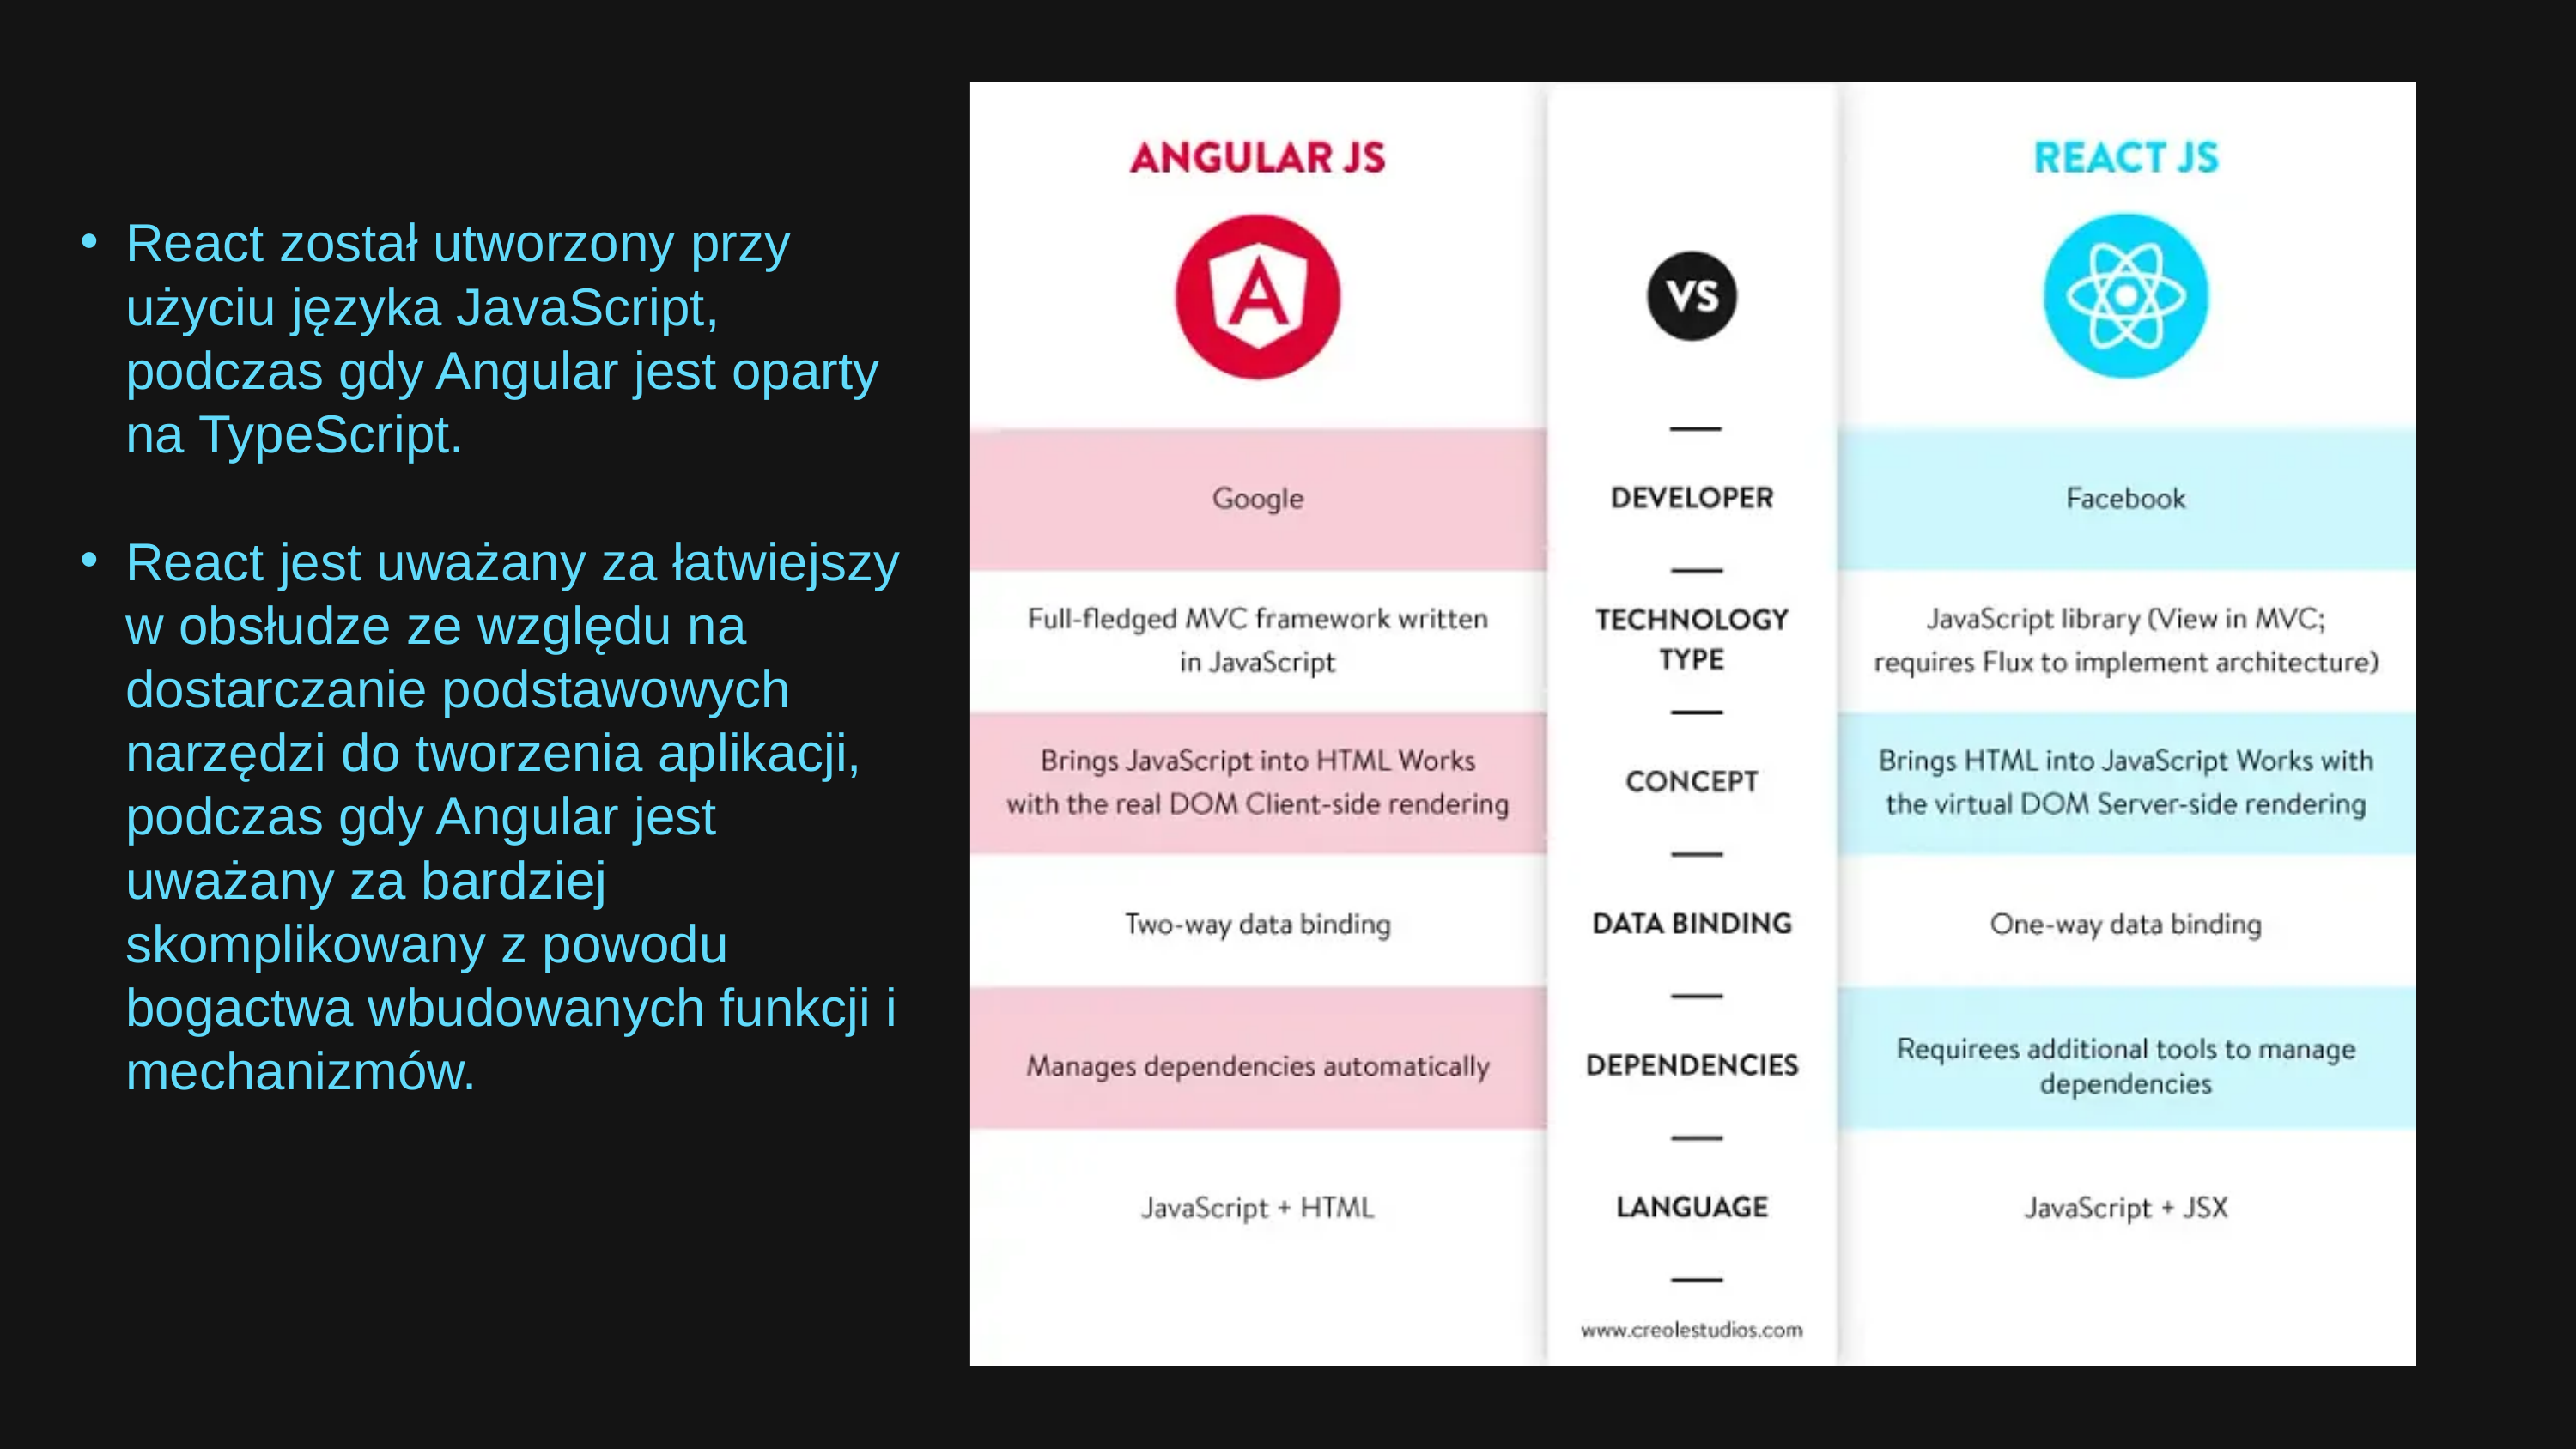

React został utworzony przy użyciu języka JavaScript, podczas gdy Angular jest oparty na TypeScript.

React jest uważany za łatwiejszy w obsłudze ze względu na dostarczanie podstawowych narzędzi do tworzenia aplikacji, podczas gdy Angular jest uważany za bardziej skomplikowany z powodu bogactwa wbudowanych funkcji i mechanizmów.